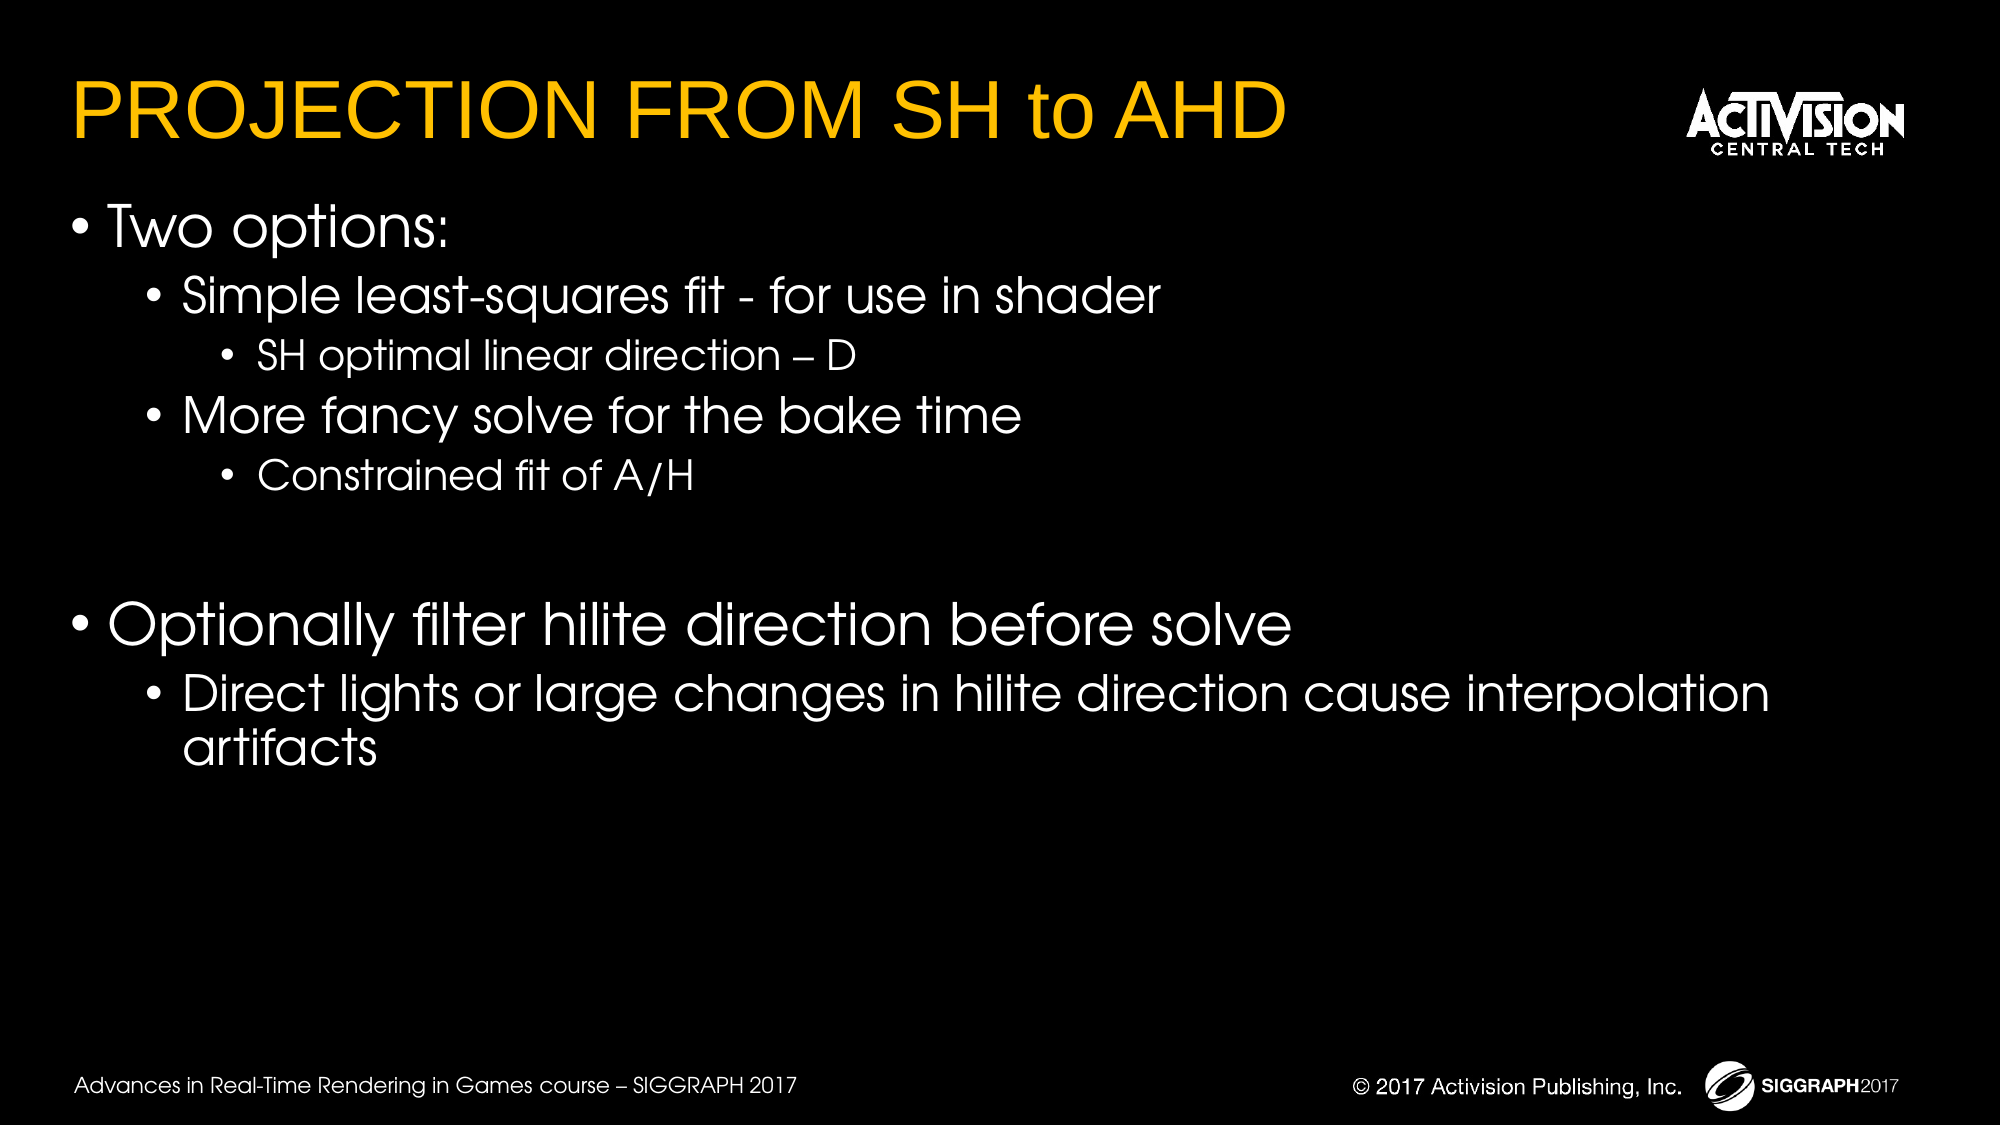

# PROJECTION FROM SH to AHD
Two options:
Simple least-squares fit - for use in shader
SH optimal linear direction – D
More fancy solve for the bake time
Constrained fit of A/H

Optionally filter hilite direction before solve
Direct lights or large changes in hilite direction cause interpolation artifacts